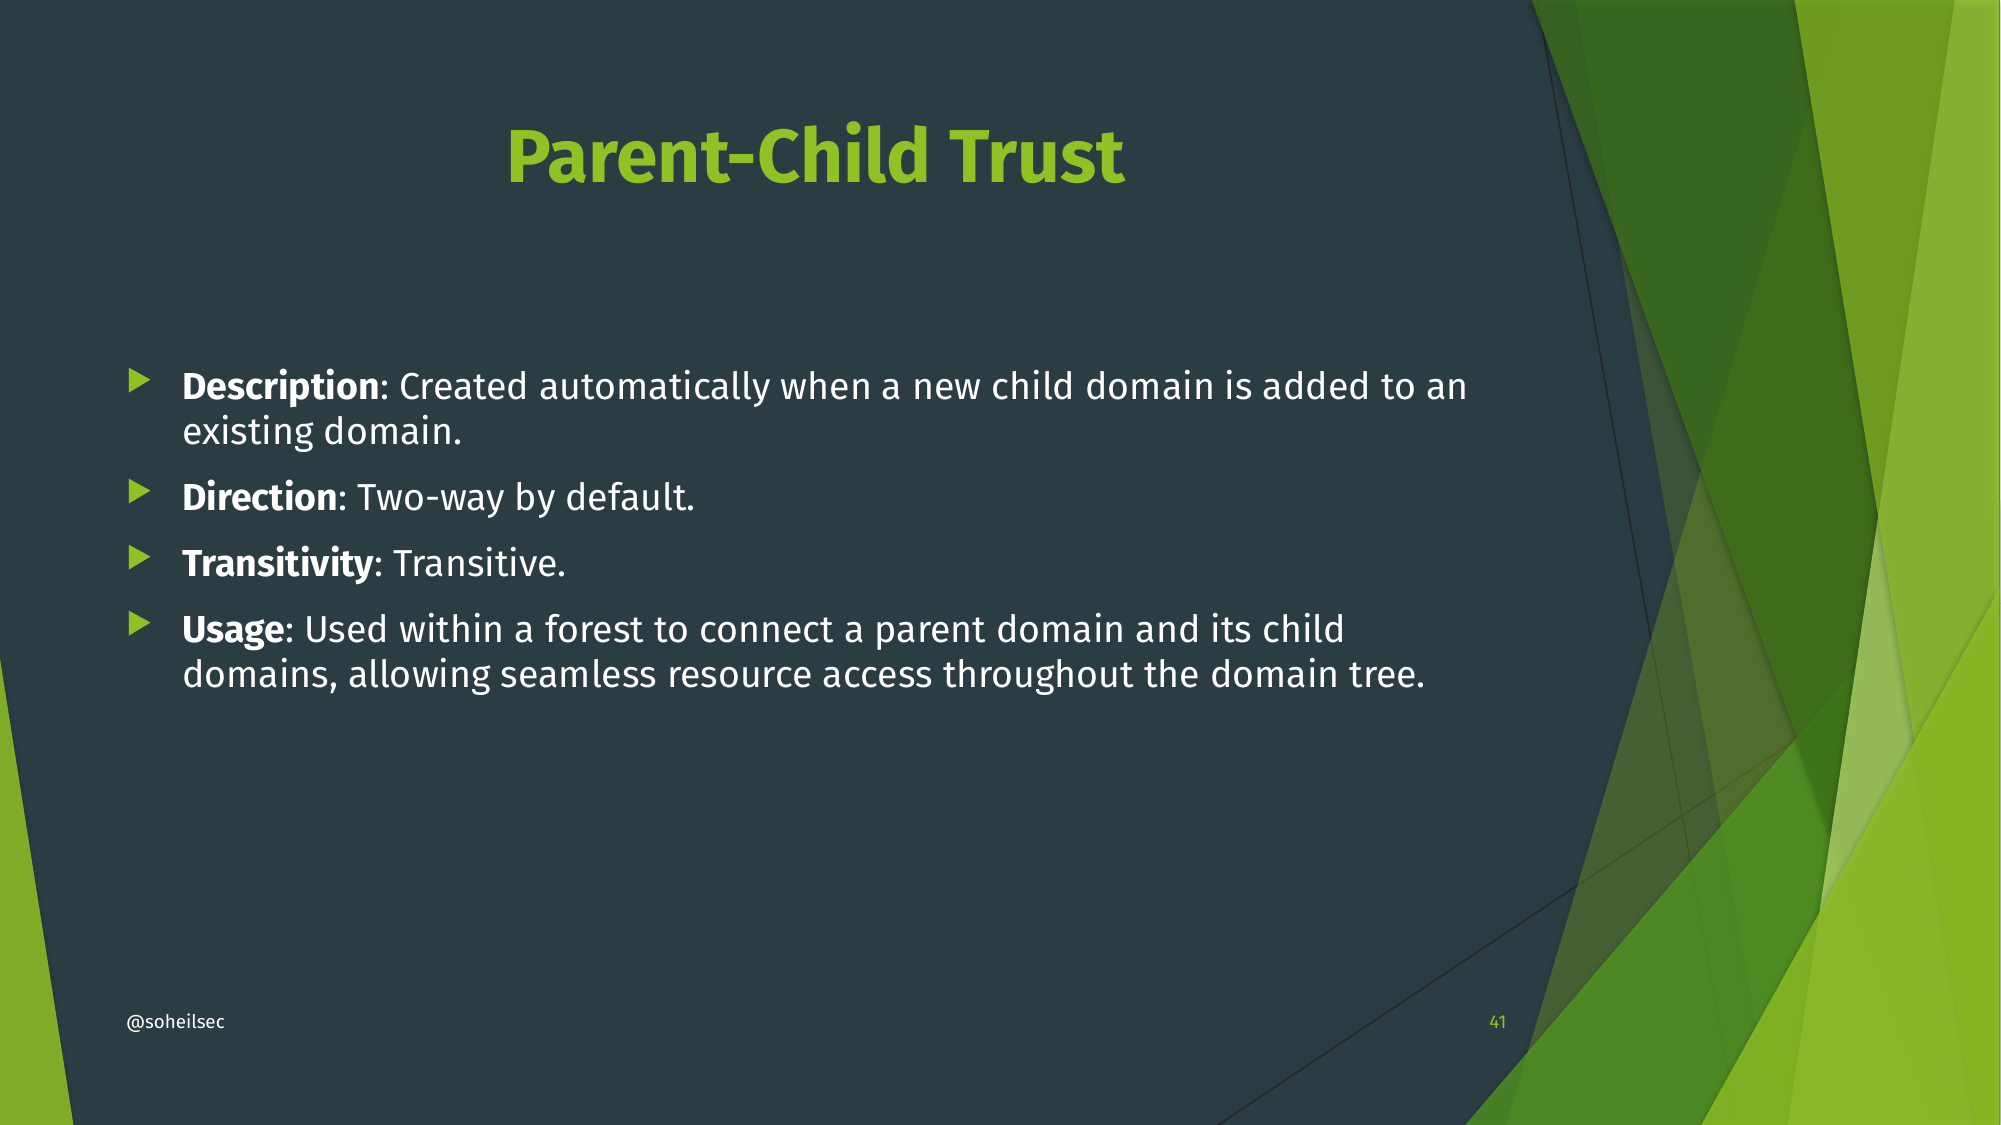

# Parent-Child Trust
Description: Created automatically when a new child domain is added to an existing domain.
Direction: Two-way by default.
Transitivity: Transitive.
Usage: Used within a forest to connect a parent domain and its child domains, allowing seamless resource access throughout the domain tree.
@soheilsec
41